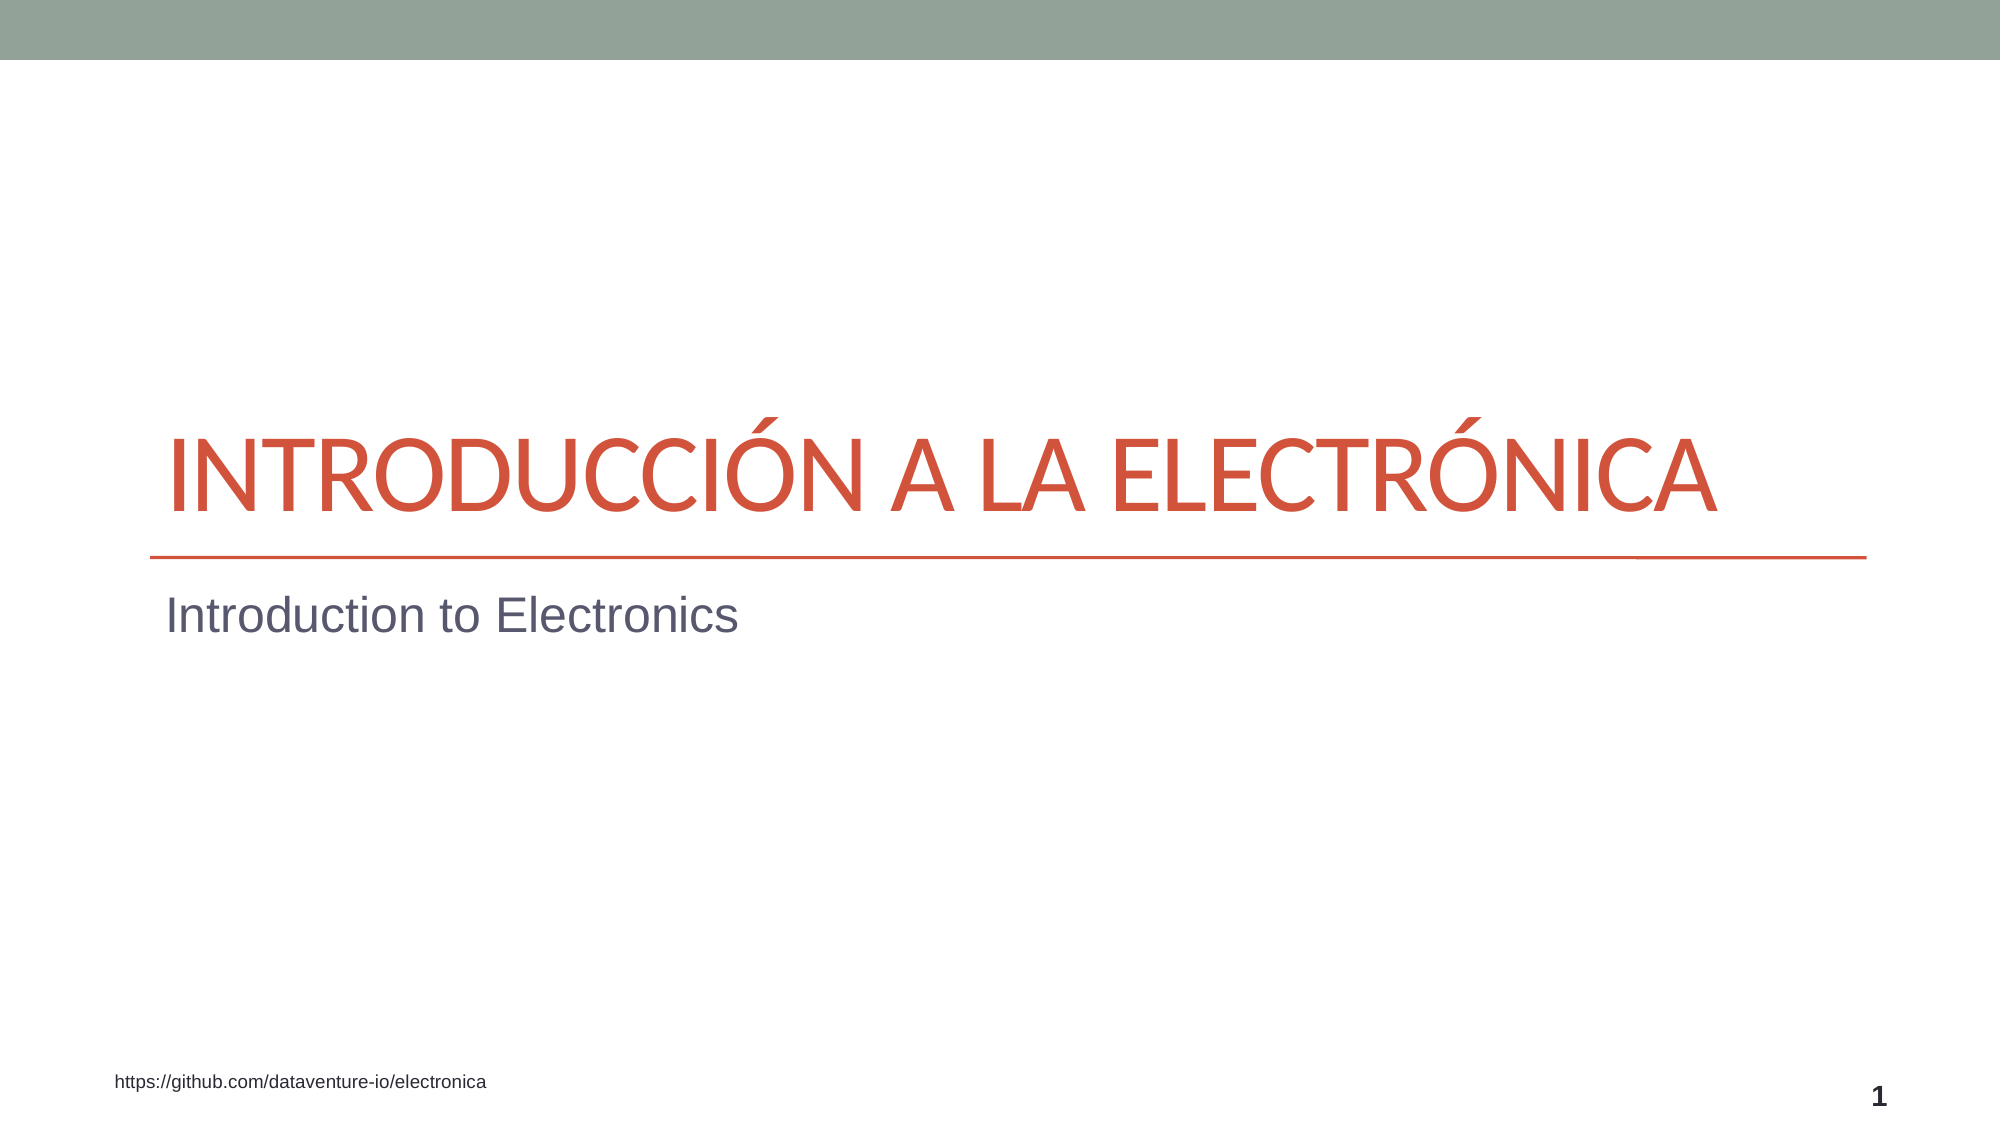

# Introducción a la Electrónica
Introduction to Electronics
1